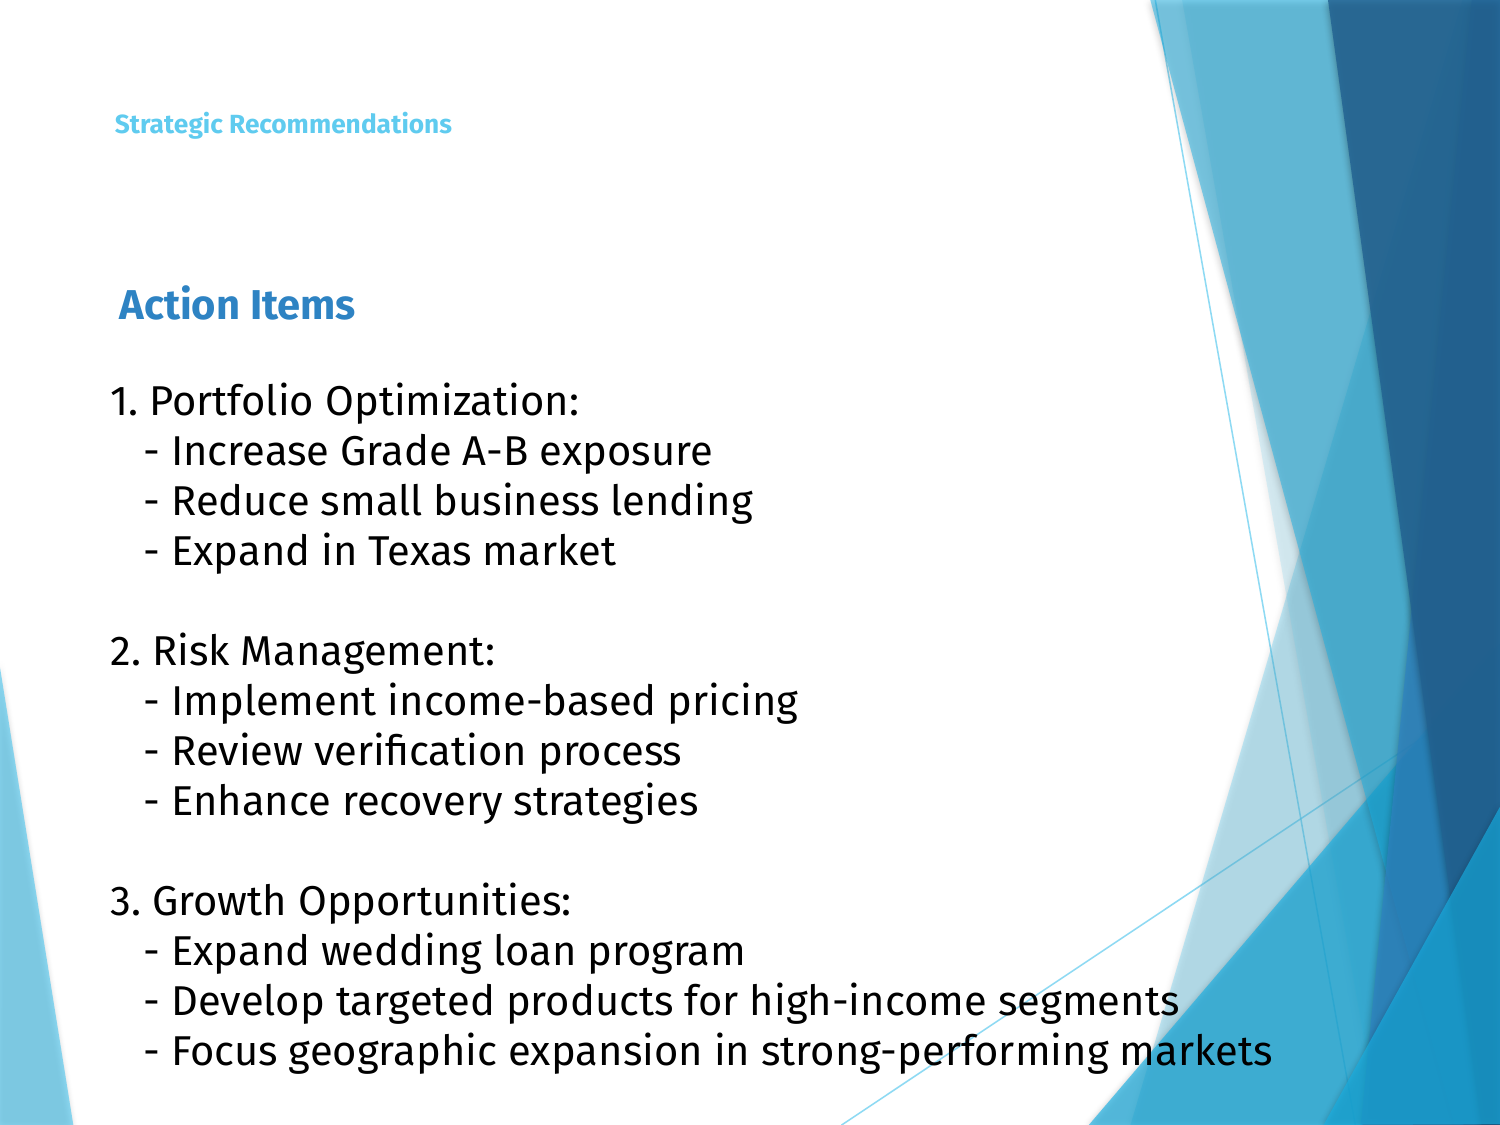

# Strategic Recommendations
Action Items
1. Portfolio Optimization:
   - Increase Grade A-B exposure
   - Reduce small business lending
   - Expand in Texas market

2. Risk Management:
   - Implement income-based pricing
   - Review verification process
   - Enhance recovery strategies

3. Growth Opportunities:
   - Expand wedding loan program
   - Develop targeted products for high-income segments
   - Focus geographic expansion in strong-performing markets